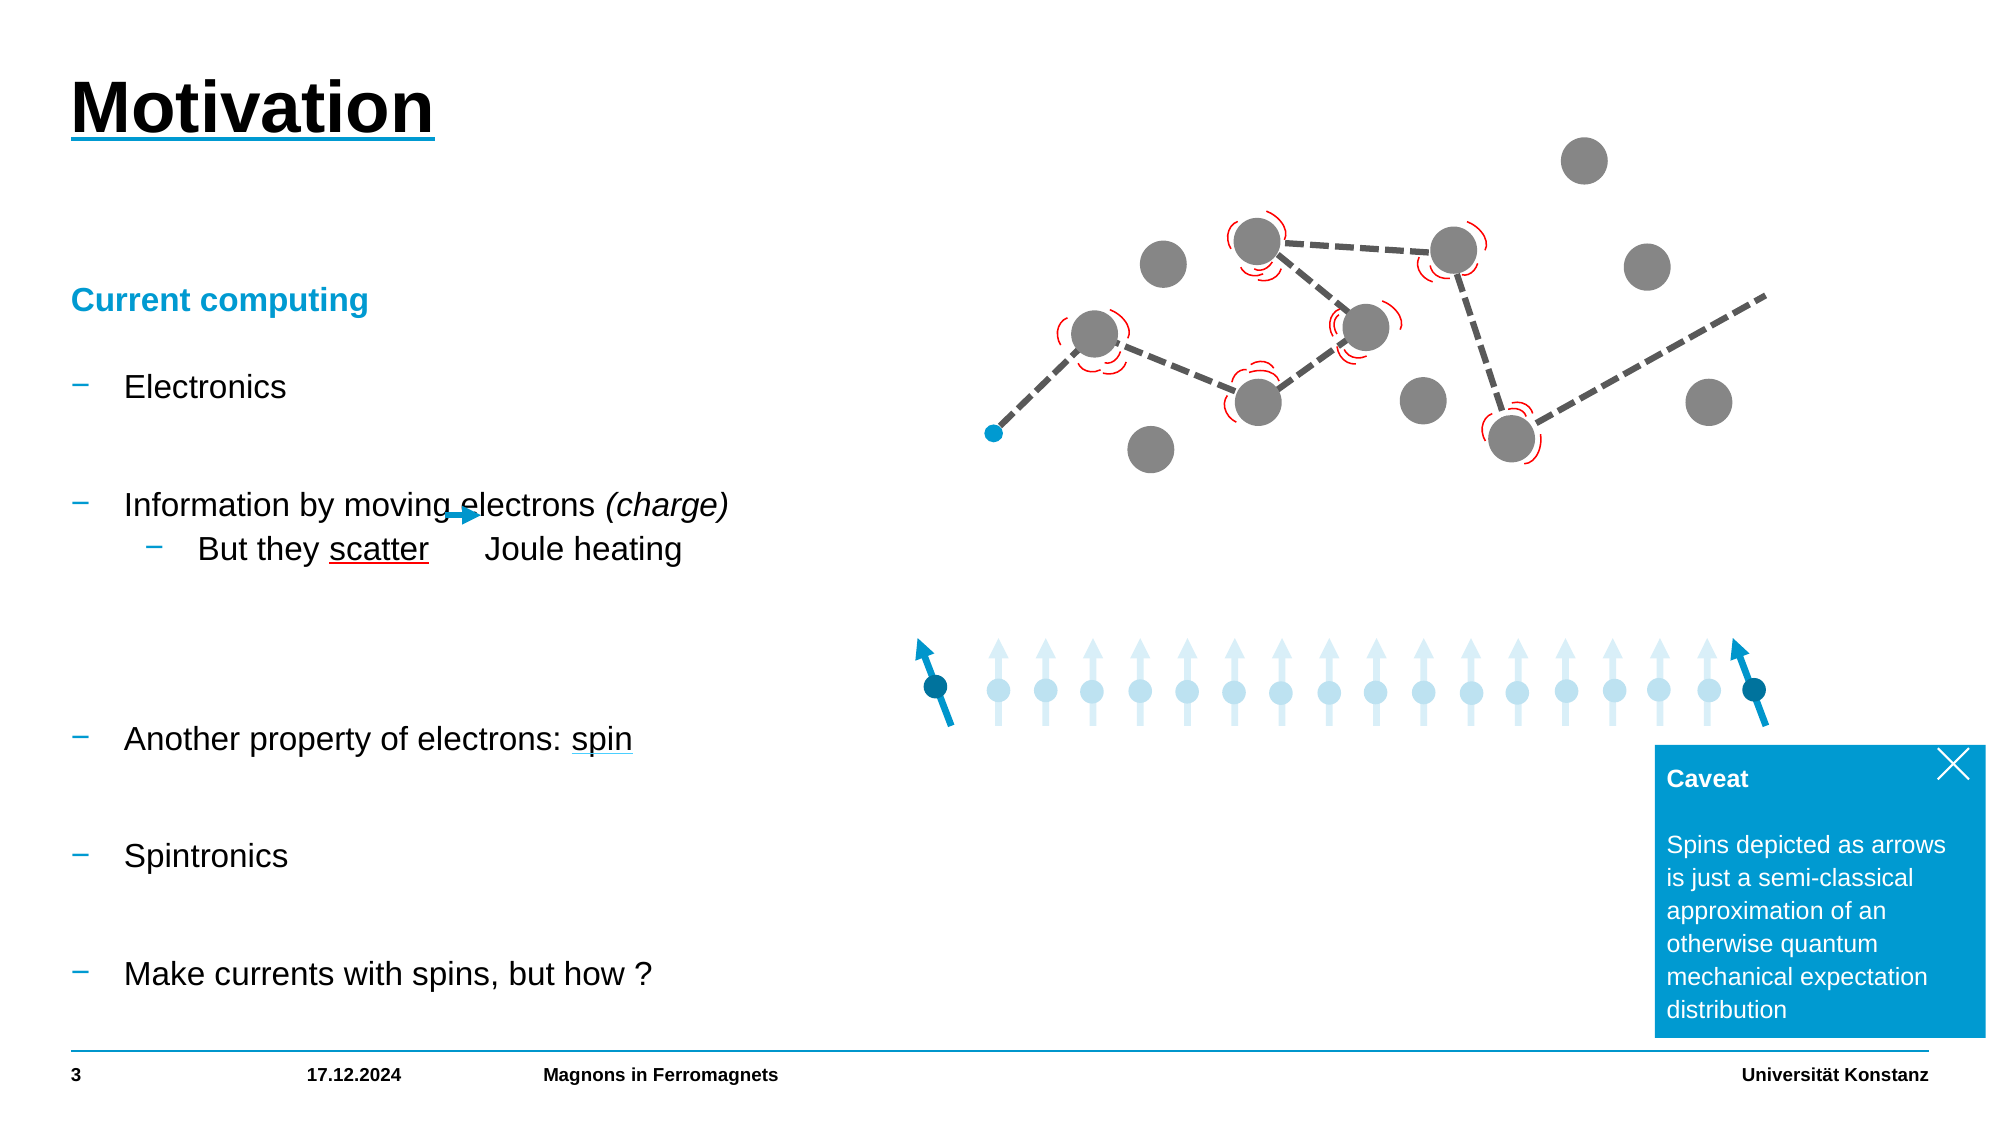

# Motivation

Current computing

Electronics

Information by moving electrons (charge)
But they scatter      Joule heating

Another property of electrons: spin

Spintronics

Make currents with spins, but how ?

Caveat

Spins depicted as arrows is just a semi-classical approximation of an otherwise quantum mechanical expectation distribution
3
17.12.2024
Magnons in Ferromagnets